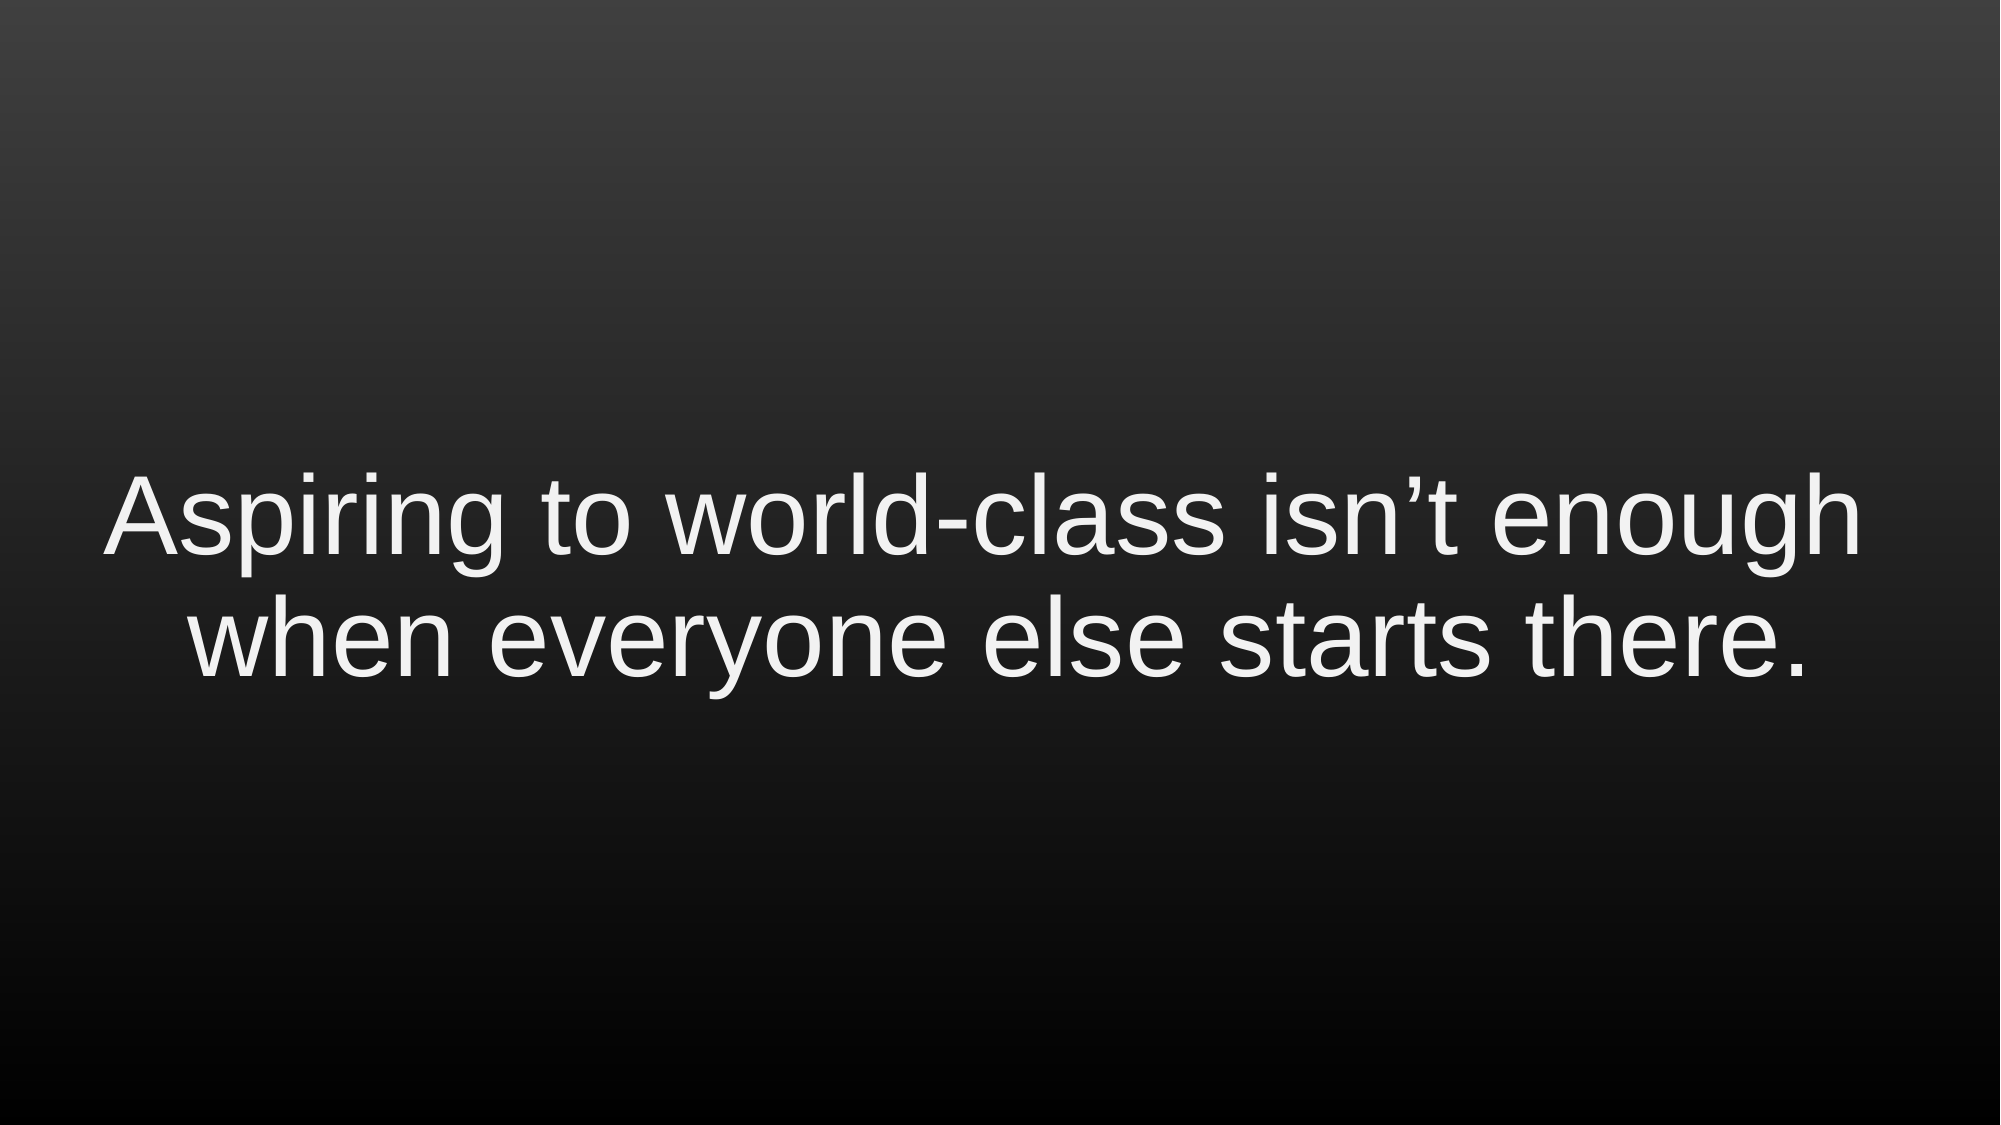

Aspiring to world-class isn’t enough
when everyone else starts there.